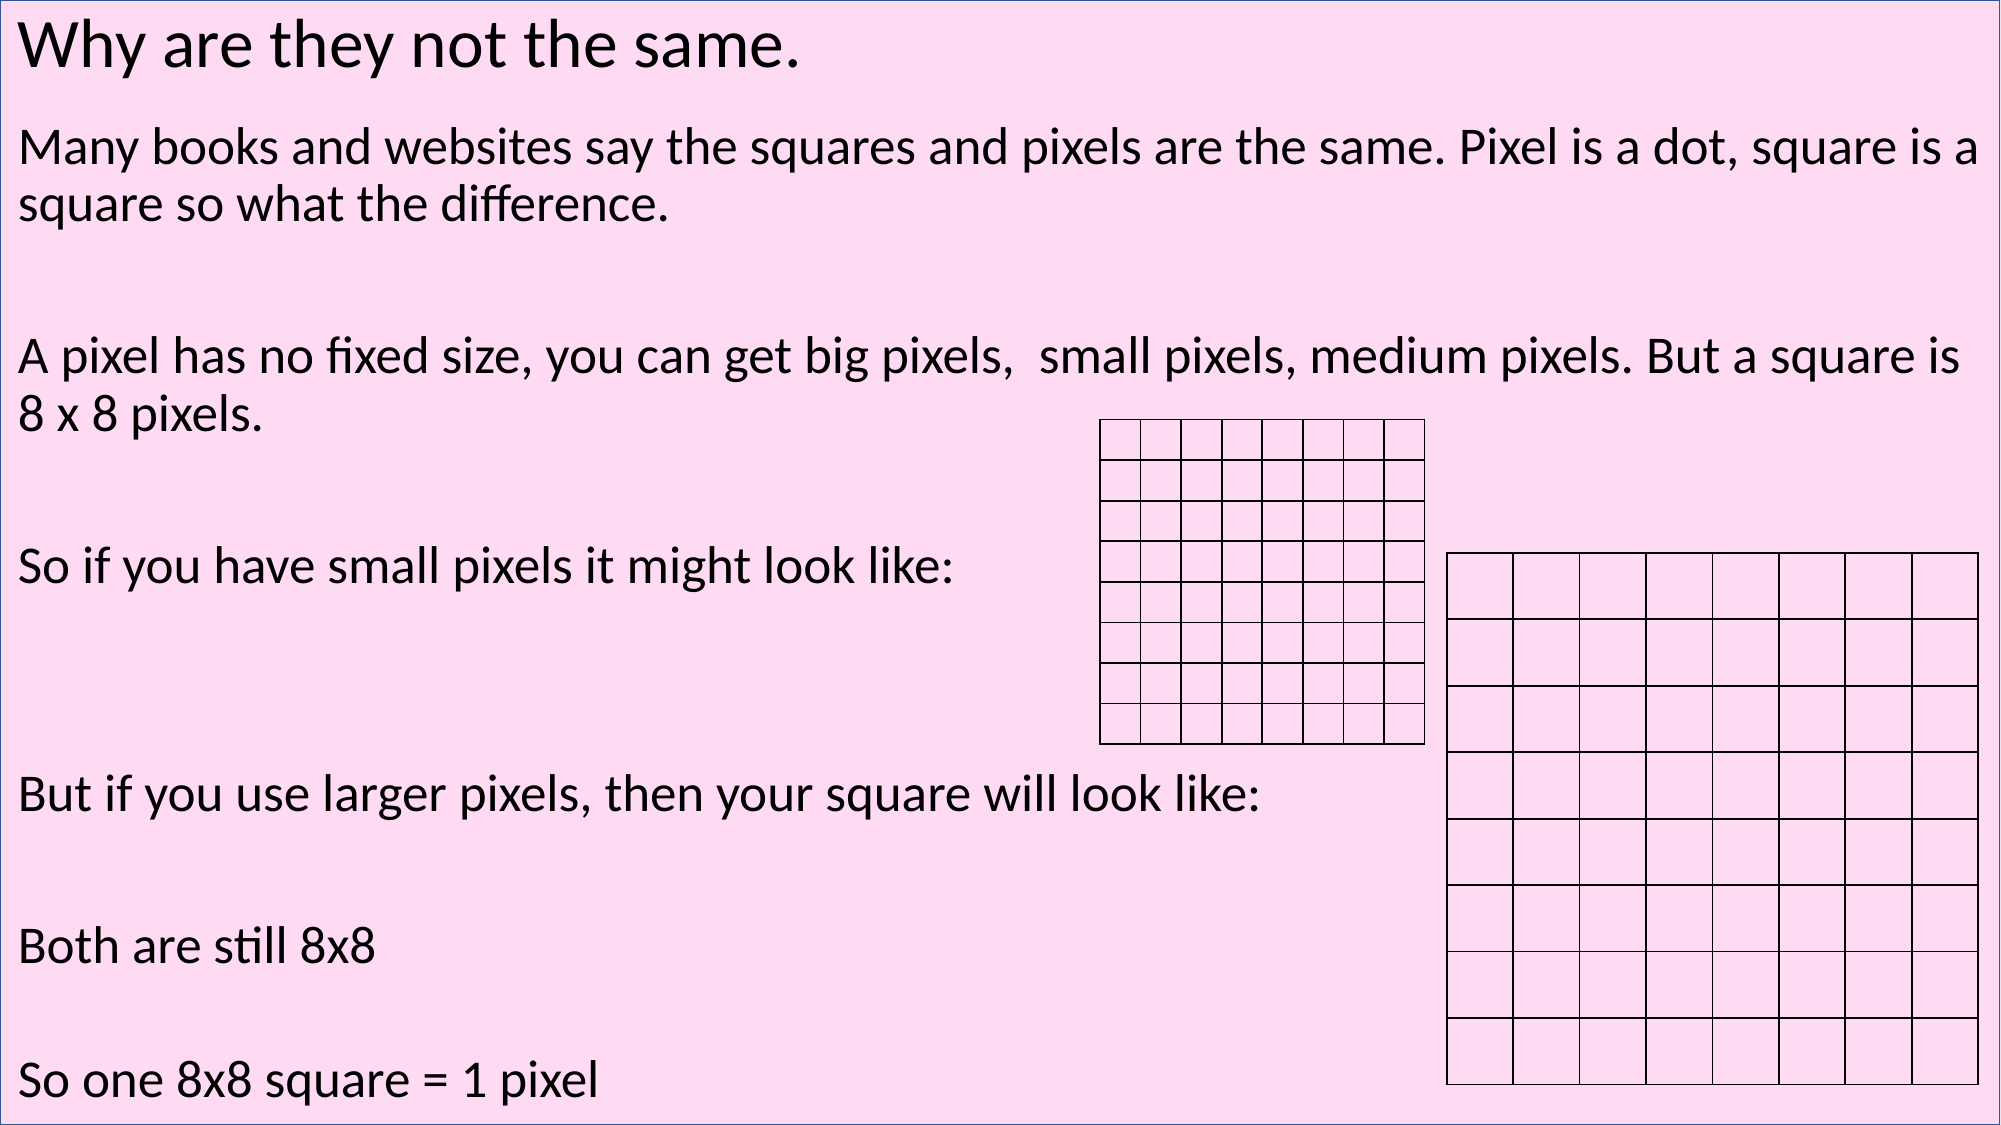

# Why are they not the same.
Many books and websites say the squares and pixels are the same. Pixel is a dot, square is a square so what the difference.

A pixel has no fixed size, you can get big pixels,  small pixels, medium pixels. But a square is 8 x 8 pixels.

So if you have small pixels it might look like:

But if you use larger pixels, then your square will look like:

Both are still 8x8
So one 8x8 square = 1 pixel

|  |  |  |  |  |  |  |  |
| --- | --- | --- | --- | --- | --- | --- | --- |
|  |  |  |  |  |  |  |  |
|  |  |  |  |  |  |  |  |
|  |  |  |  |  |  |  |  |
|  |  |  |  |  |  |  |  |
|  |  |  |  |  |  |  |  |
|  |  |  |  |  |  |  |  |
|  |  |  |  |  |  |  |  |
|  |  |  |  |  |  |  |  |
| --- | --- | --- | --- | --- | --- | --- | --- |
|  |  |  |  |  |  |  |  |
|  |  |  |  |  |  |  |  |
|  |  |  |  |  |  |  |  |
|  |  |  |  |  |  |  |  |
|  |  |  |  |  |  |  |  |
|  |  |  |  |  |  |  |  |
|  |  |  |  |  |  |  |  |